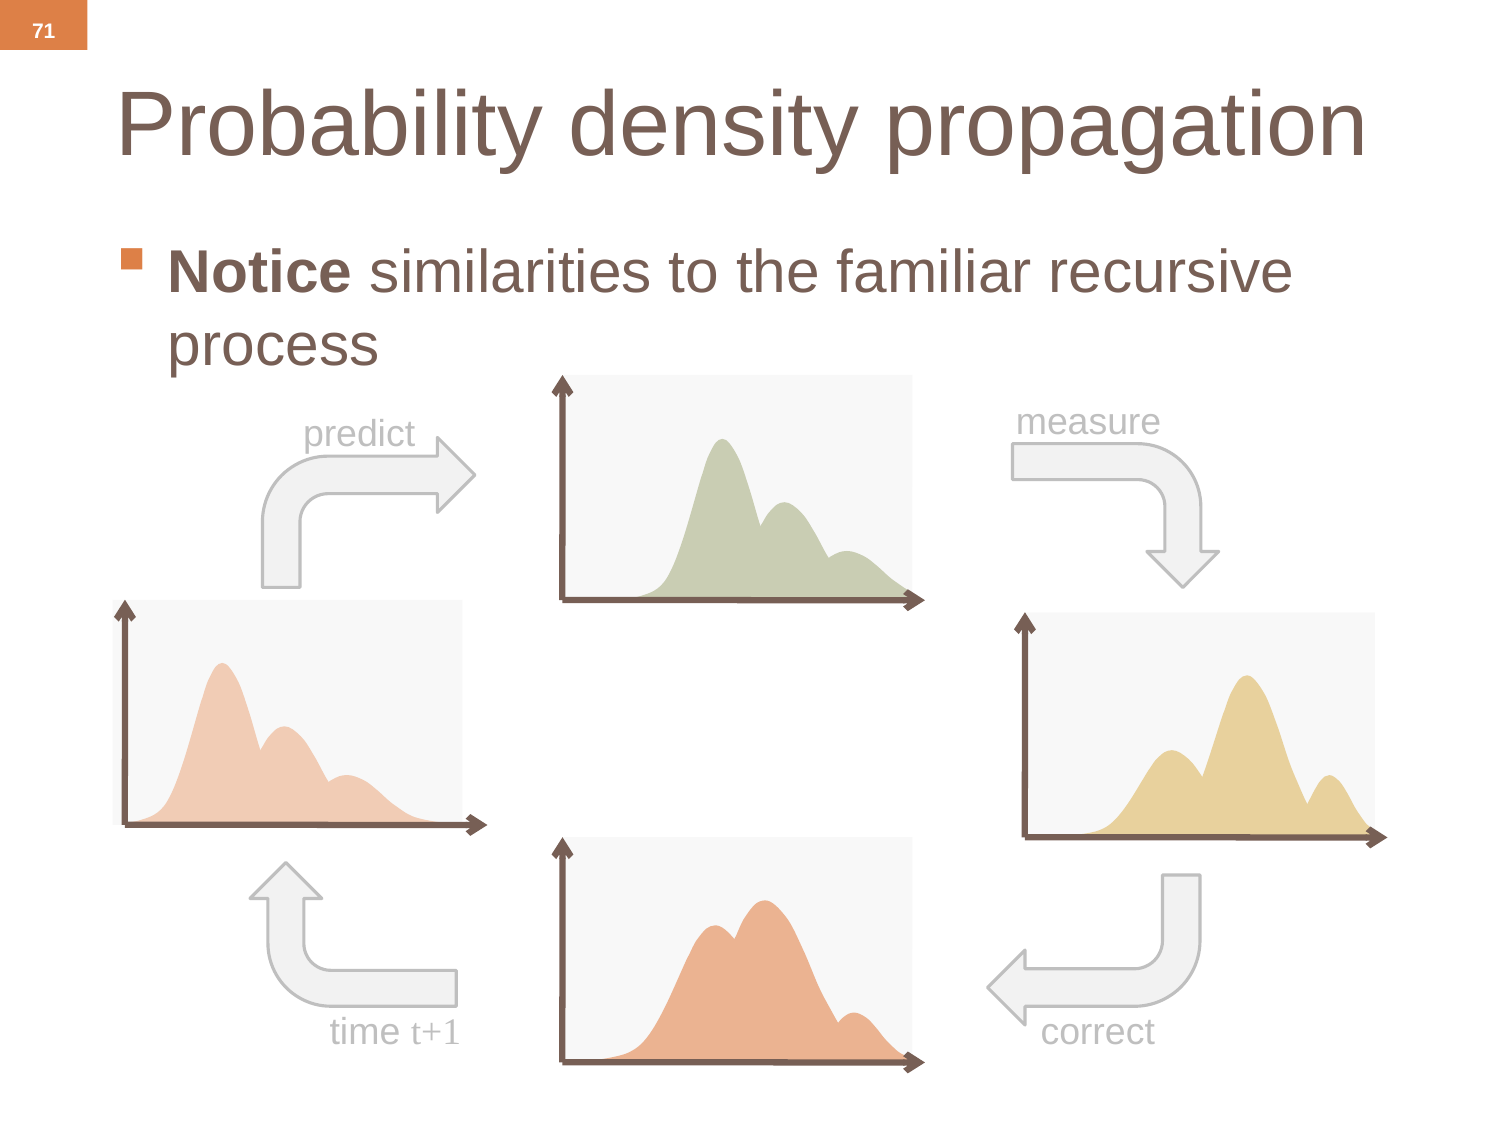

71
# Probability density propagation
Notice similarities to the familiar recursive process

measure
predict

time t+1
correct